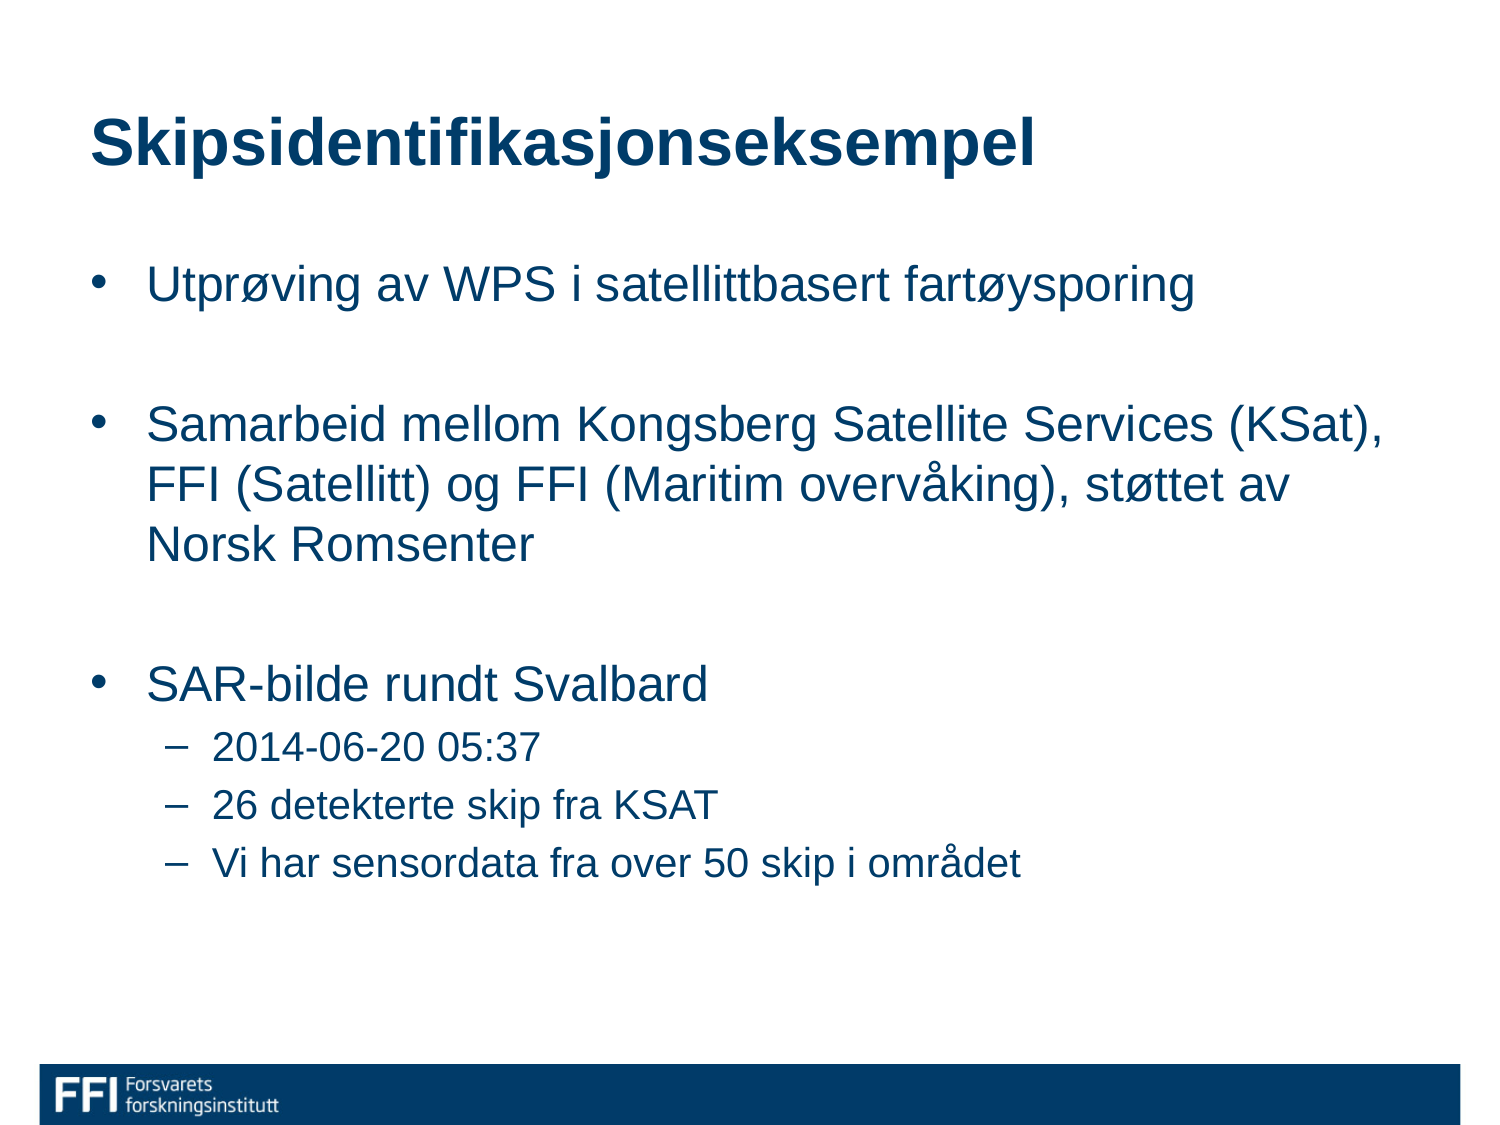

# Skipsidentifikasjonseksempel
Utprøving av WPS i satellittbasert fartøysporing

Samarbeid mellom Kongsberg Satellite Services (KSat), FFI (Satellitt) og FFI (Maritim overvåking), støttet av Norsk Romsenter

SAR-bilde rundt Svalbard
2014-06-20 05:37
26 detekterte skip fra KSAT
Vi har sensordata fra over 50 skip i området